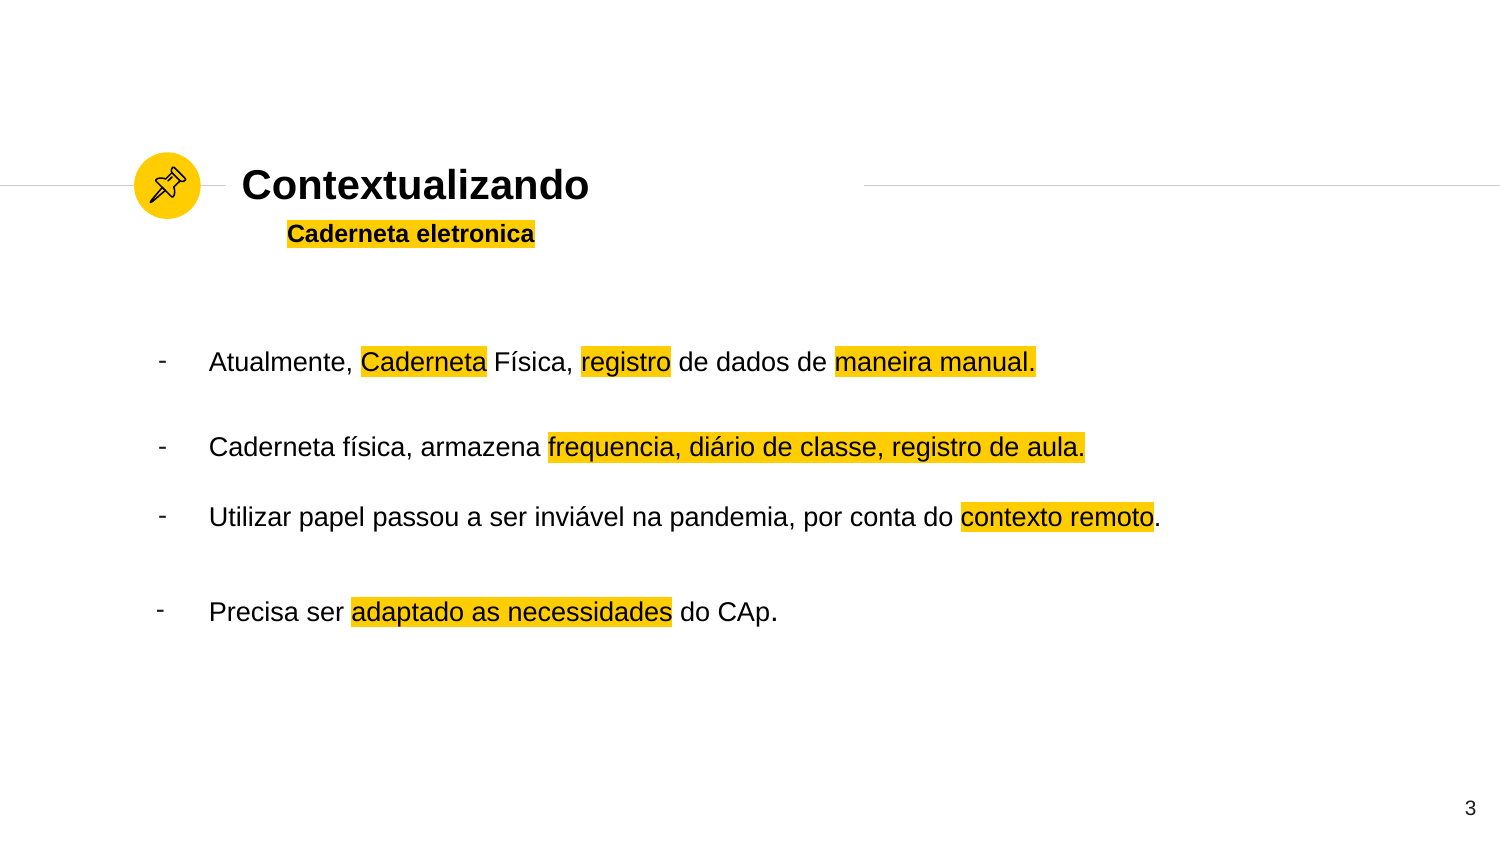

# Contextualizando

Caderneta eletronica
Atualmente, Caderneta Física, registro de dados de maneira manual.
Caderneta física, armazena frequencia, diário de classe, registro de aula.
Utilizar papel passou a ser inviável na pandemia, por conta do contexto remoto.
Precisa ser adaptado as necessidades do CAp.

3